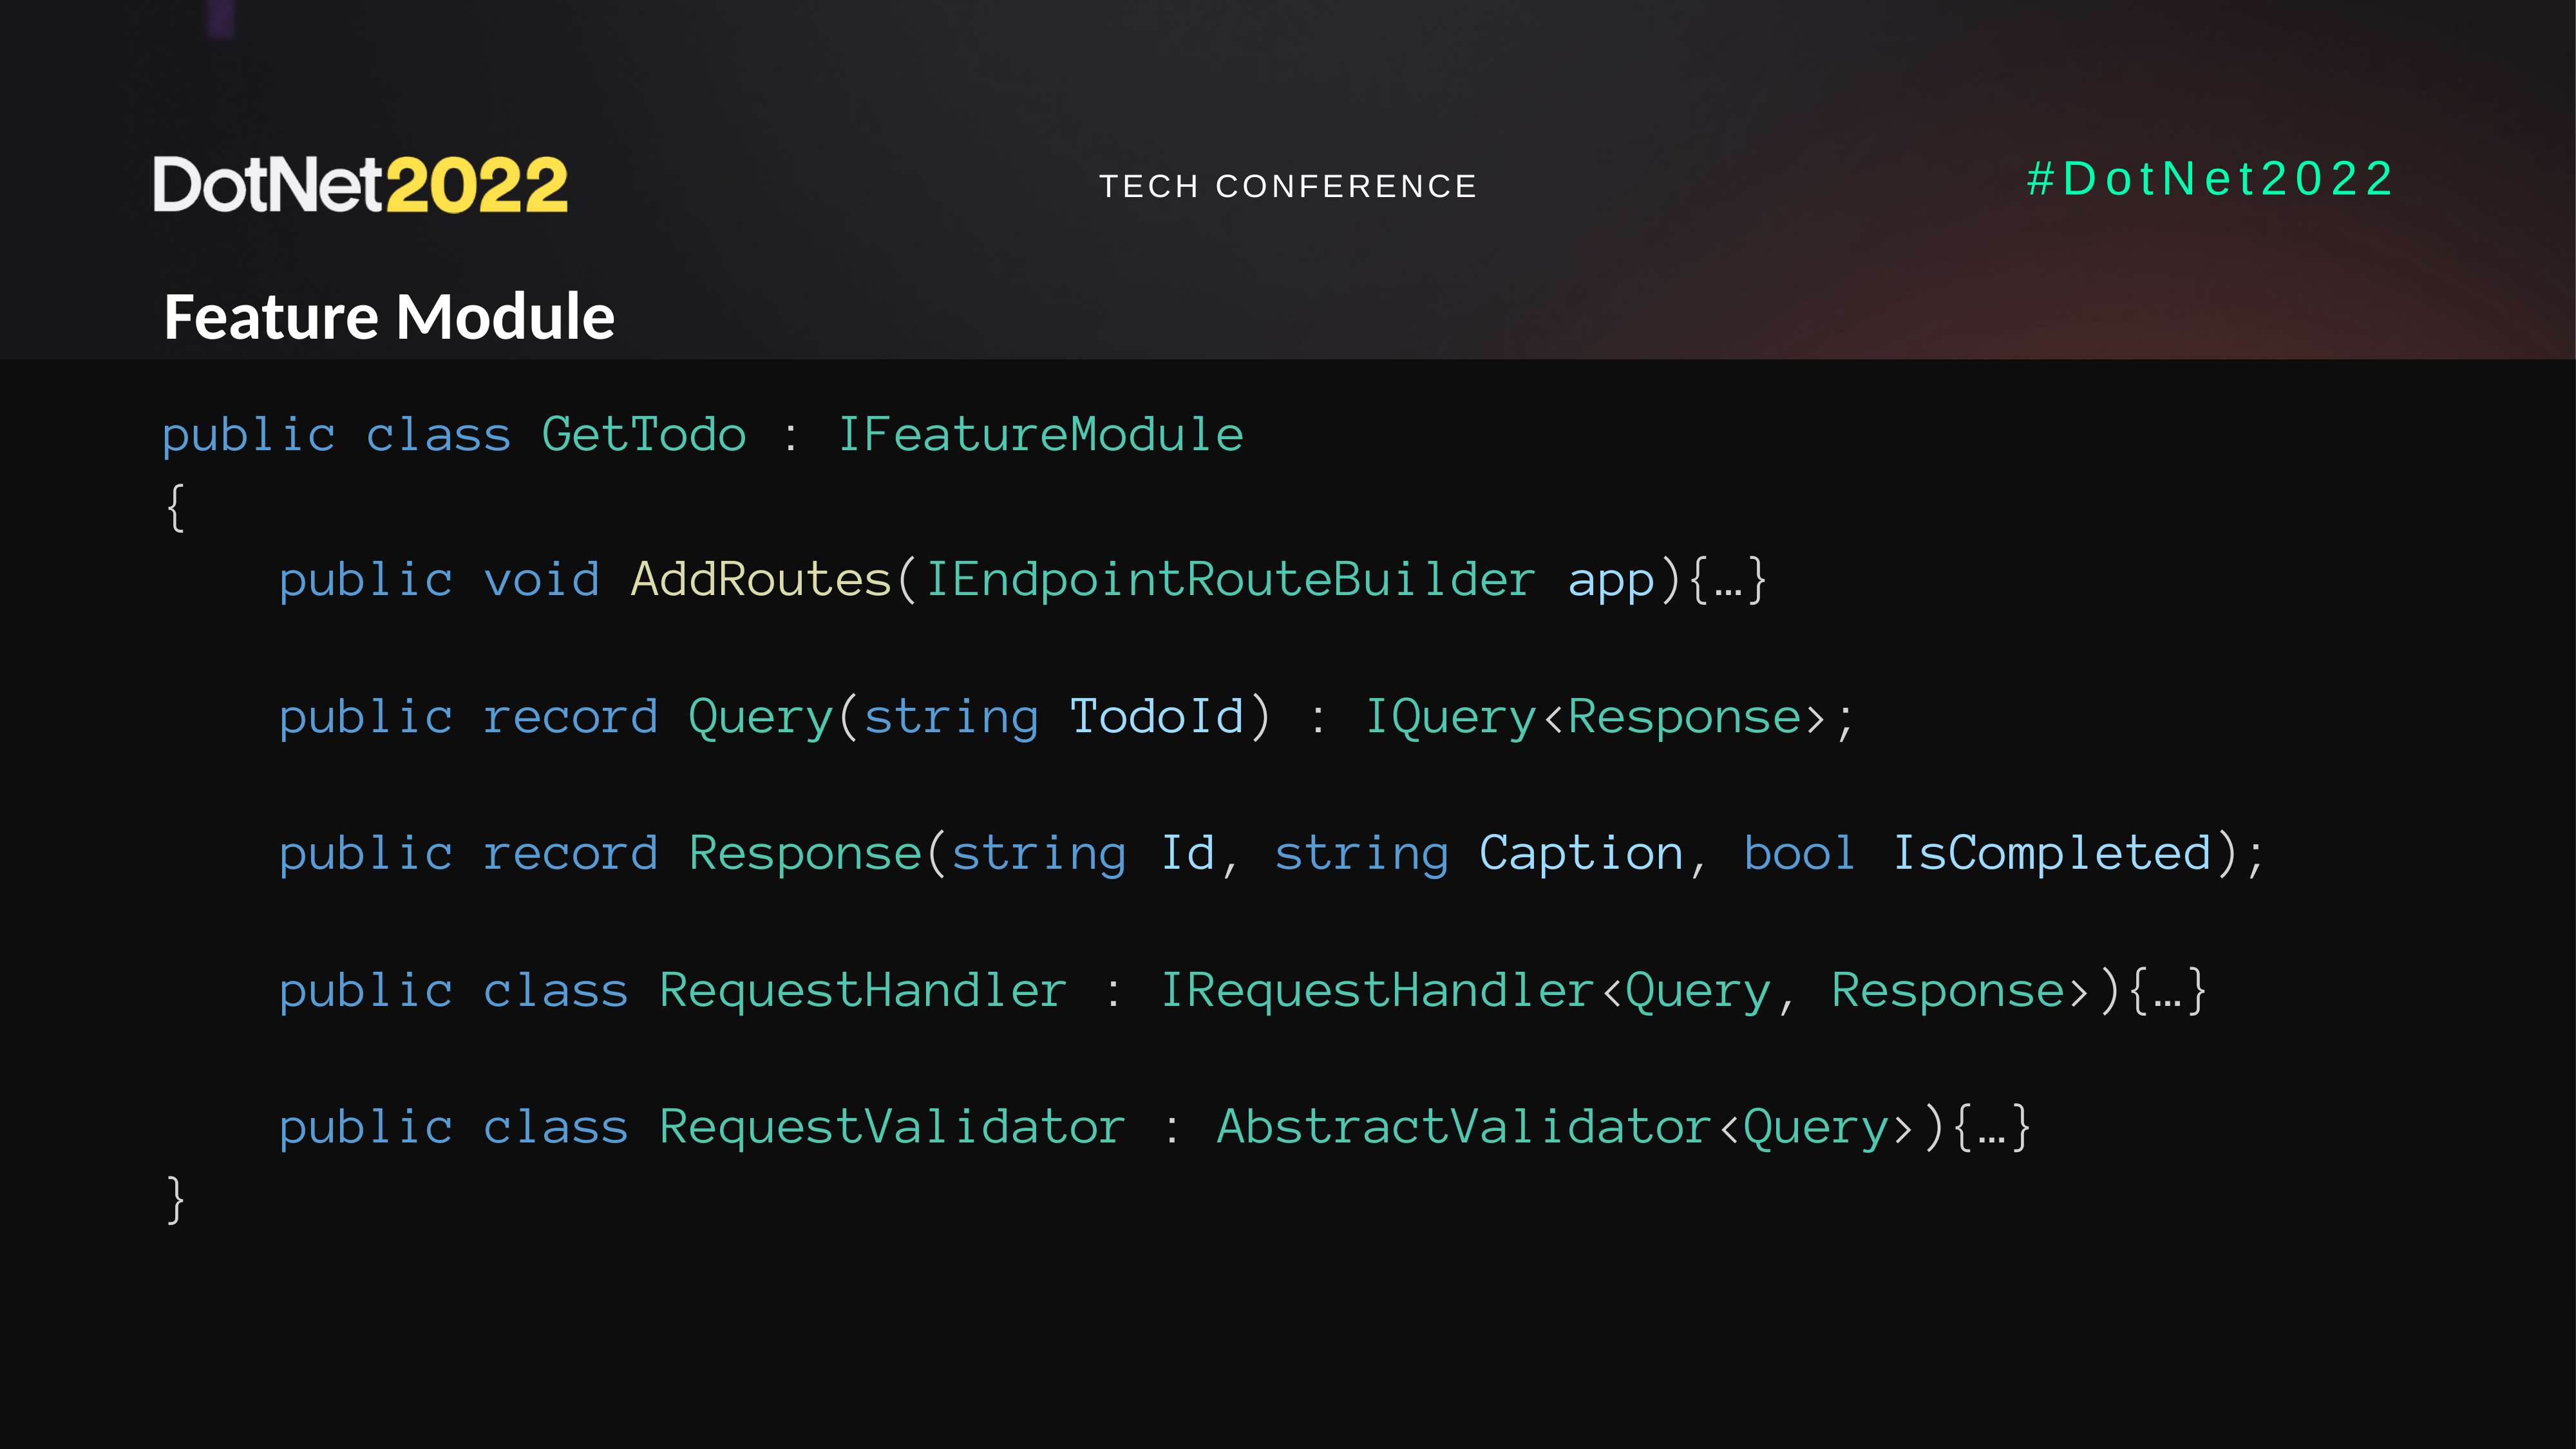

Feature Module
public class GetTodo : IFeatureModule
{
    public void AddRoutes(IEndpointRouteBuilder app){…}
    public record Query(string TodoId) : IQuery<Response>;
    public record Response(string Id, string Caption, bool IsCompleted);
    public class RequestHandler : IRequestHandler<Query, Response>){…}
    public class RequestValidator : AbstractValidator<Query>){…}
}